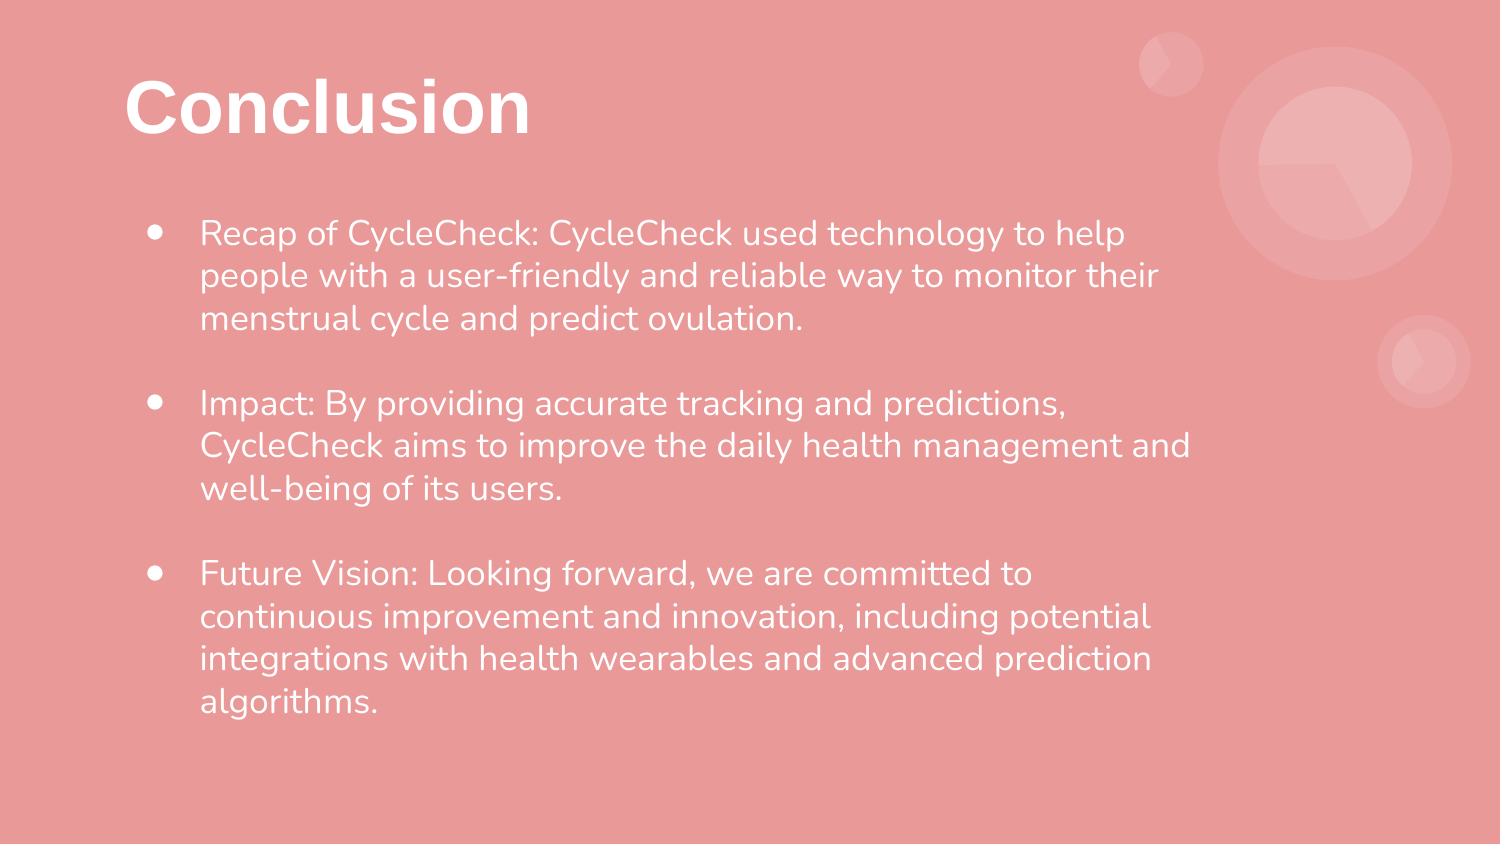

# Conclusion
Recap of CycleCheck: CycleCheck used technology to help people with a user-friendly and reliable way to monitor their menstrual cycle and predict ovulation.

Impact: By providing accurate tracking and predictions, CycleCheck aims to improve the daily health management and well-being of its users.

Future Vision: Looking forward, we are committed to continuous improvement and innovation, including potential integrations with health wearables and advanced prediction algorithms.